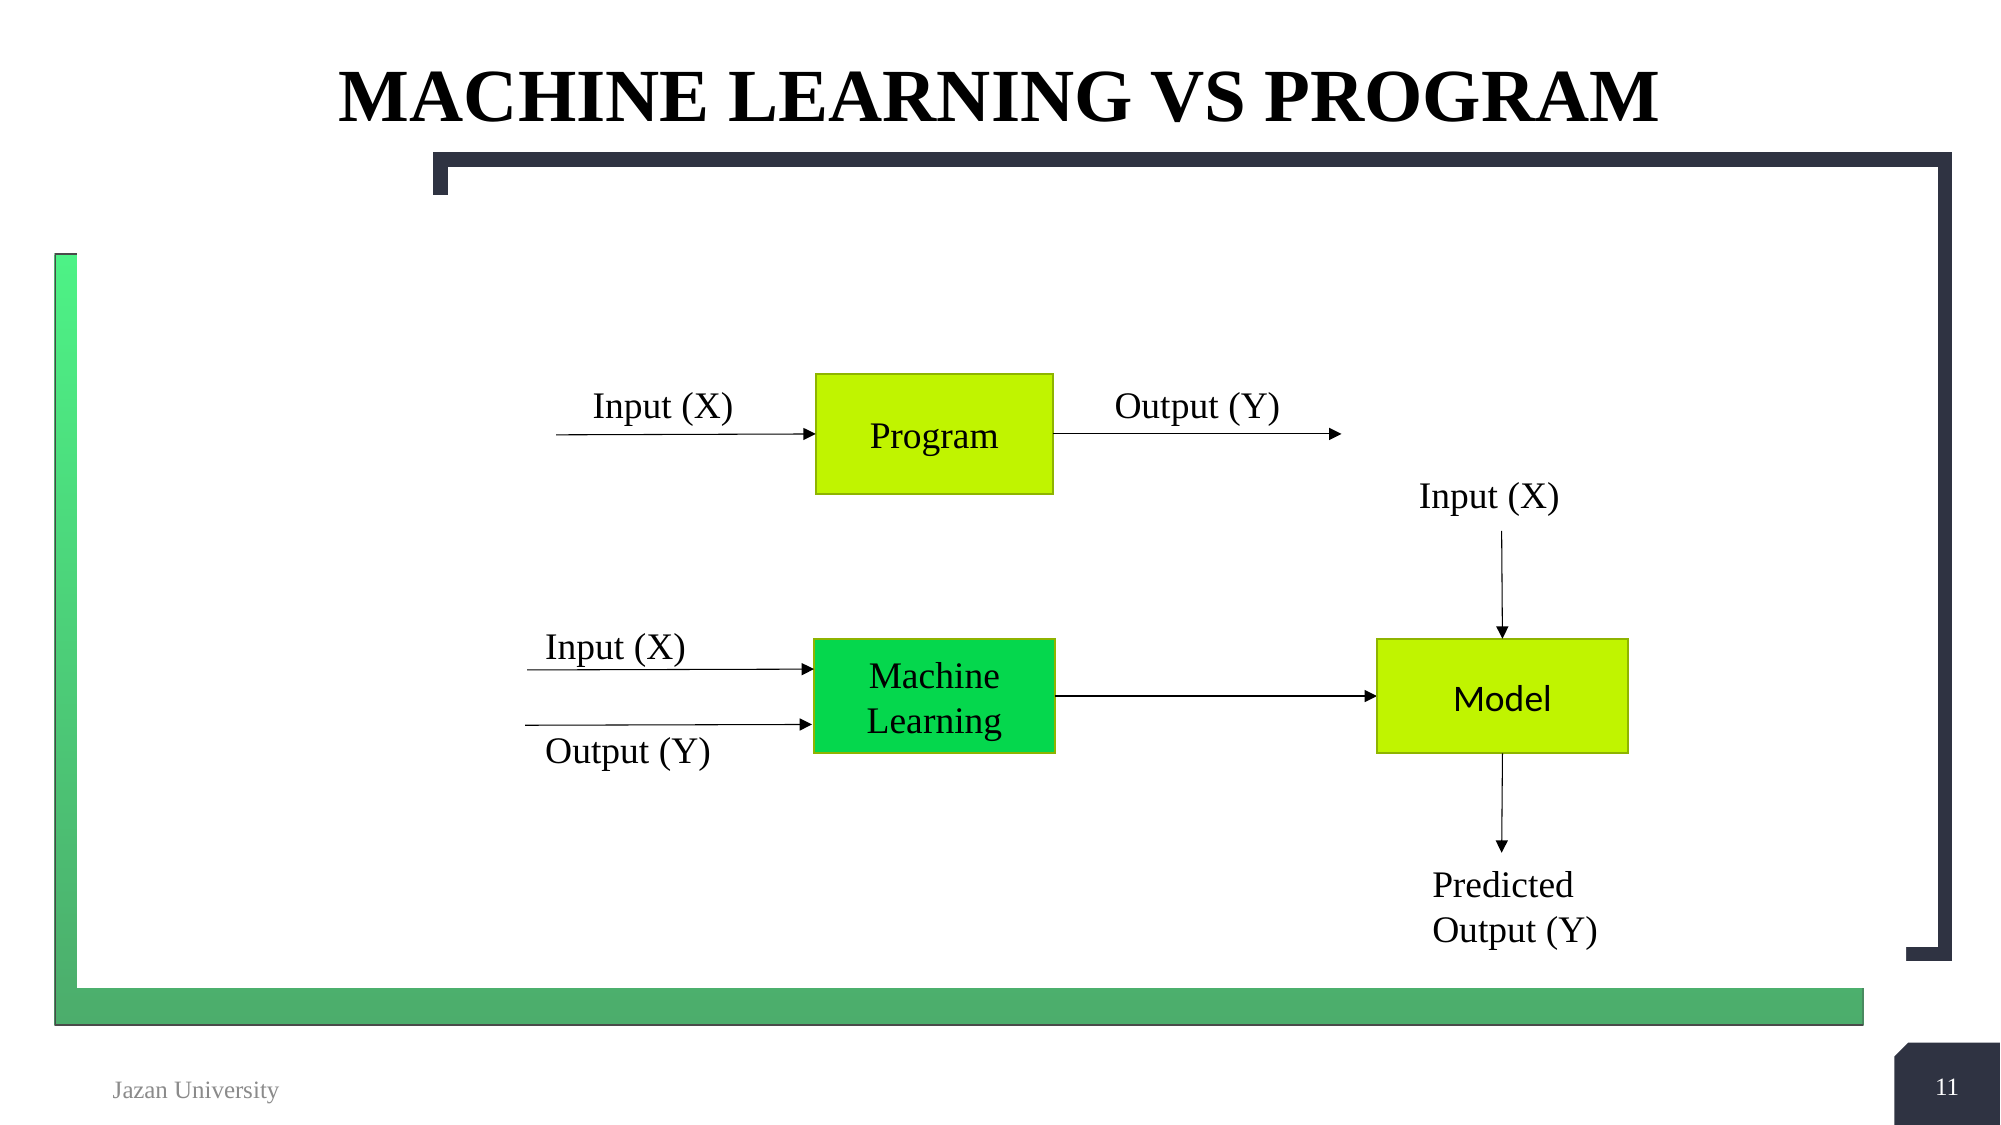

# Machine Learning VS Program
Input (X)
Program
Output (Y)
Input (X)
Input (X)
Machine Learning
Model
Output (Y)
Predicted Output (Y)
11
Jazan University